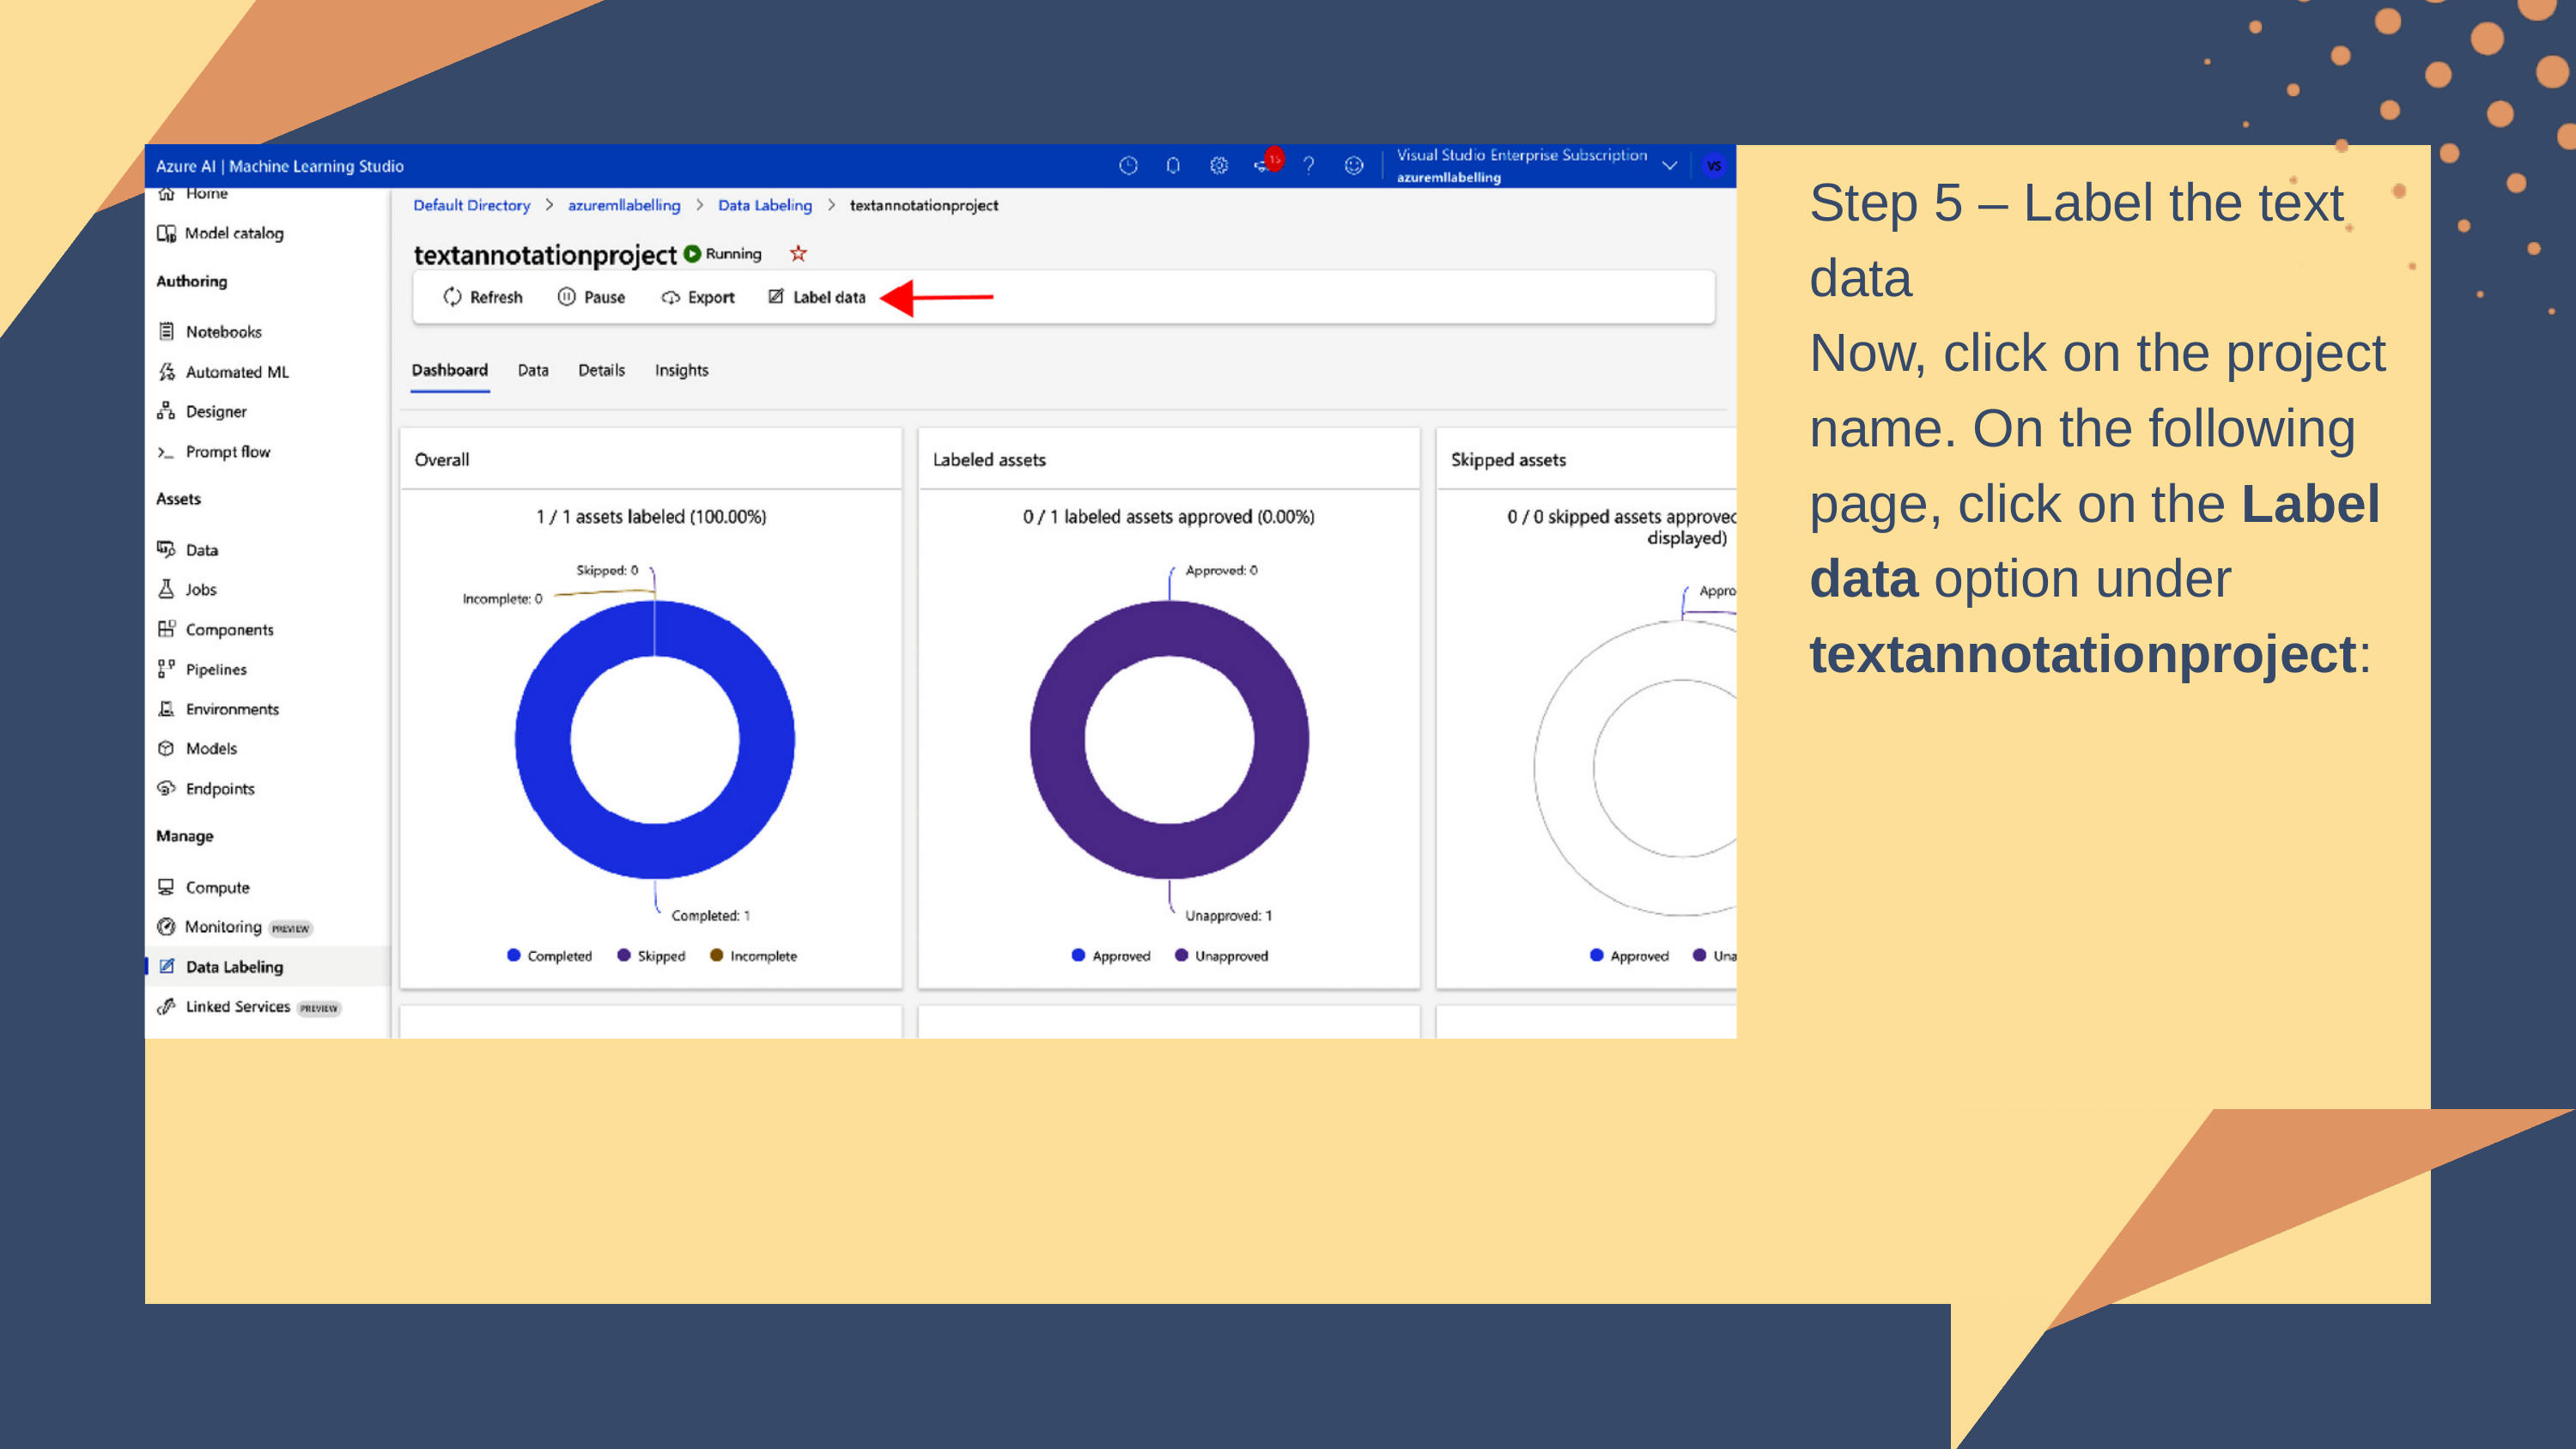

Step 5 – Label the text data
Now, click on the project name. On the following page, click on the Label data option under textannotationproject: